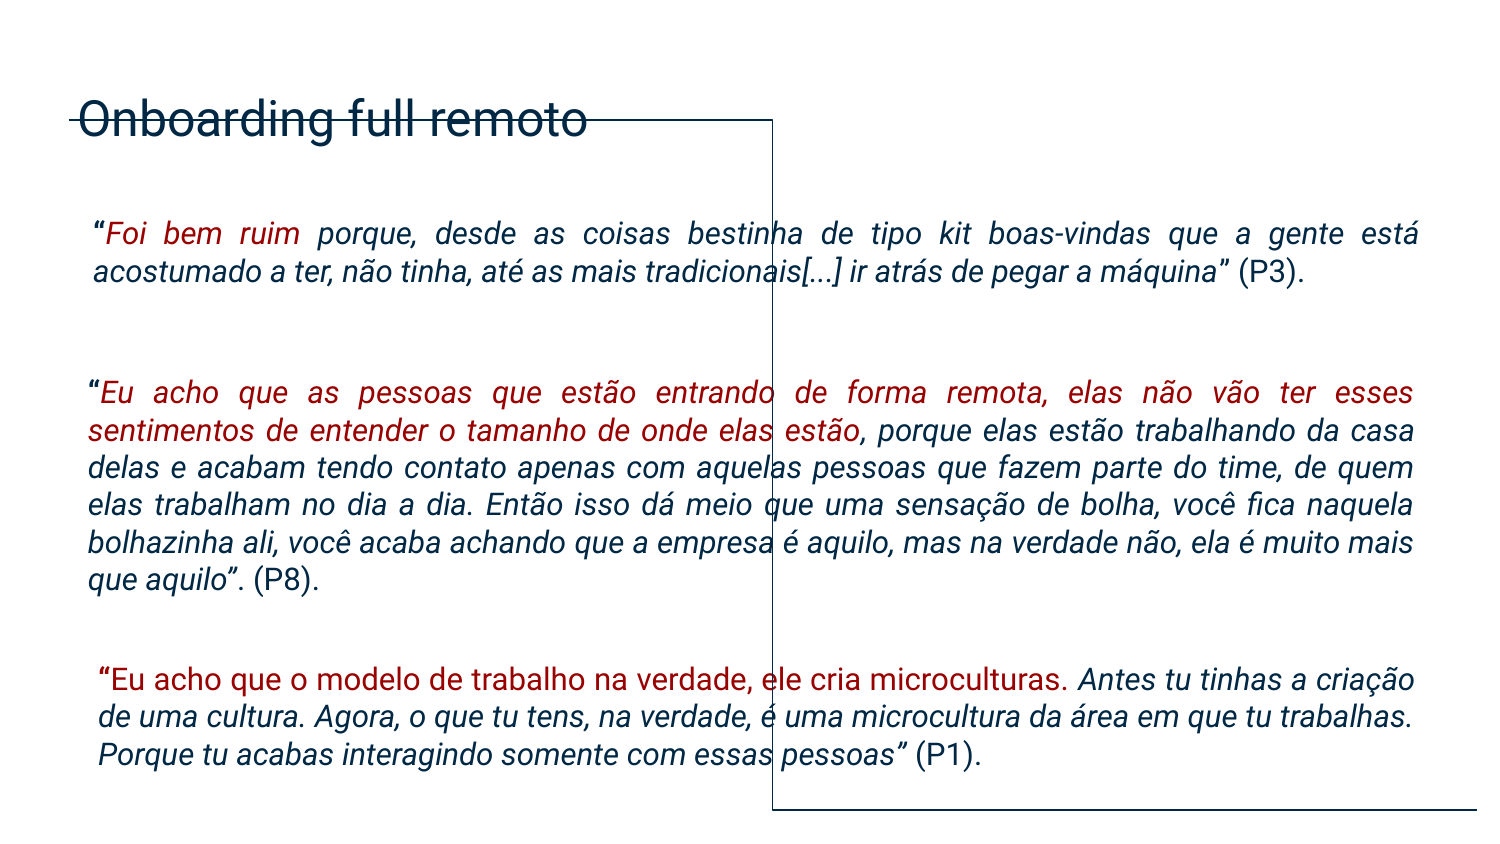

Onboarding full remoto
“Foi bem ruim porque, desde as coisas bestinha de tipo kit boas-vindas que a gente está acostumado a ter, não tinha, até as mais tradicionais[...] ir atrás de pegar a máquina” (P3).
“Eu acho que as pessoas que estão entrando de forma remota, elas não vão ter esses sentimentos de entender o tamanho de onde elas estão, porque elas estão trabalhando da casa delas e acabam tendo contato apenas com aquelas pessoas que fazem parte do time, de quem elas trabalham no dia a dia. Então isso dá meio que uma sensação de bolha, você fica naquela bolhazinha ali, você acaba achando que a empresa é aquilo, mas na verdade não, ela é muito mais que aquilo”. (P8).
“Eu acho que o modelo de trabalho na verdade, ele cria microculturas. Antes tu tinhas a criação de uma cultura. Agora, o que tu tens, na verdade, é uma microcultura da área em que tu trabalhas. Porque tu acabas interagindo somente com essas pessoas” (P1).